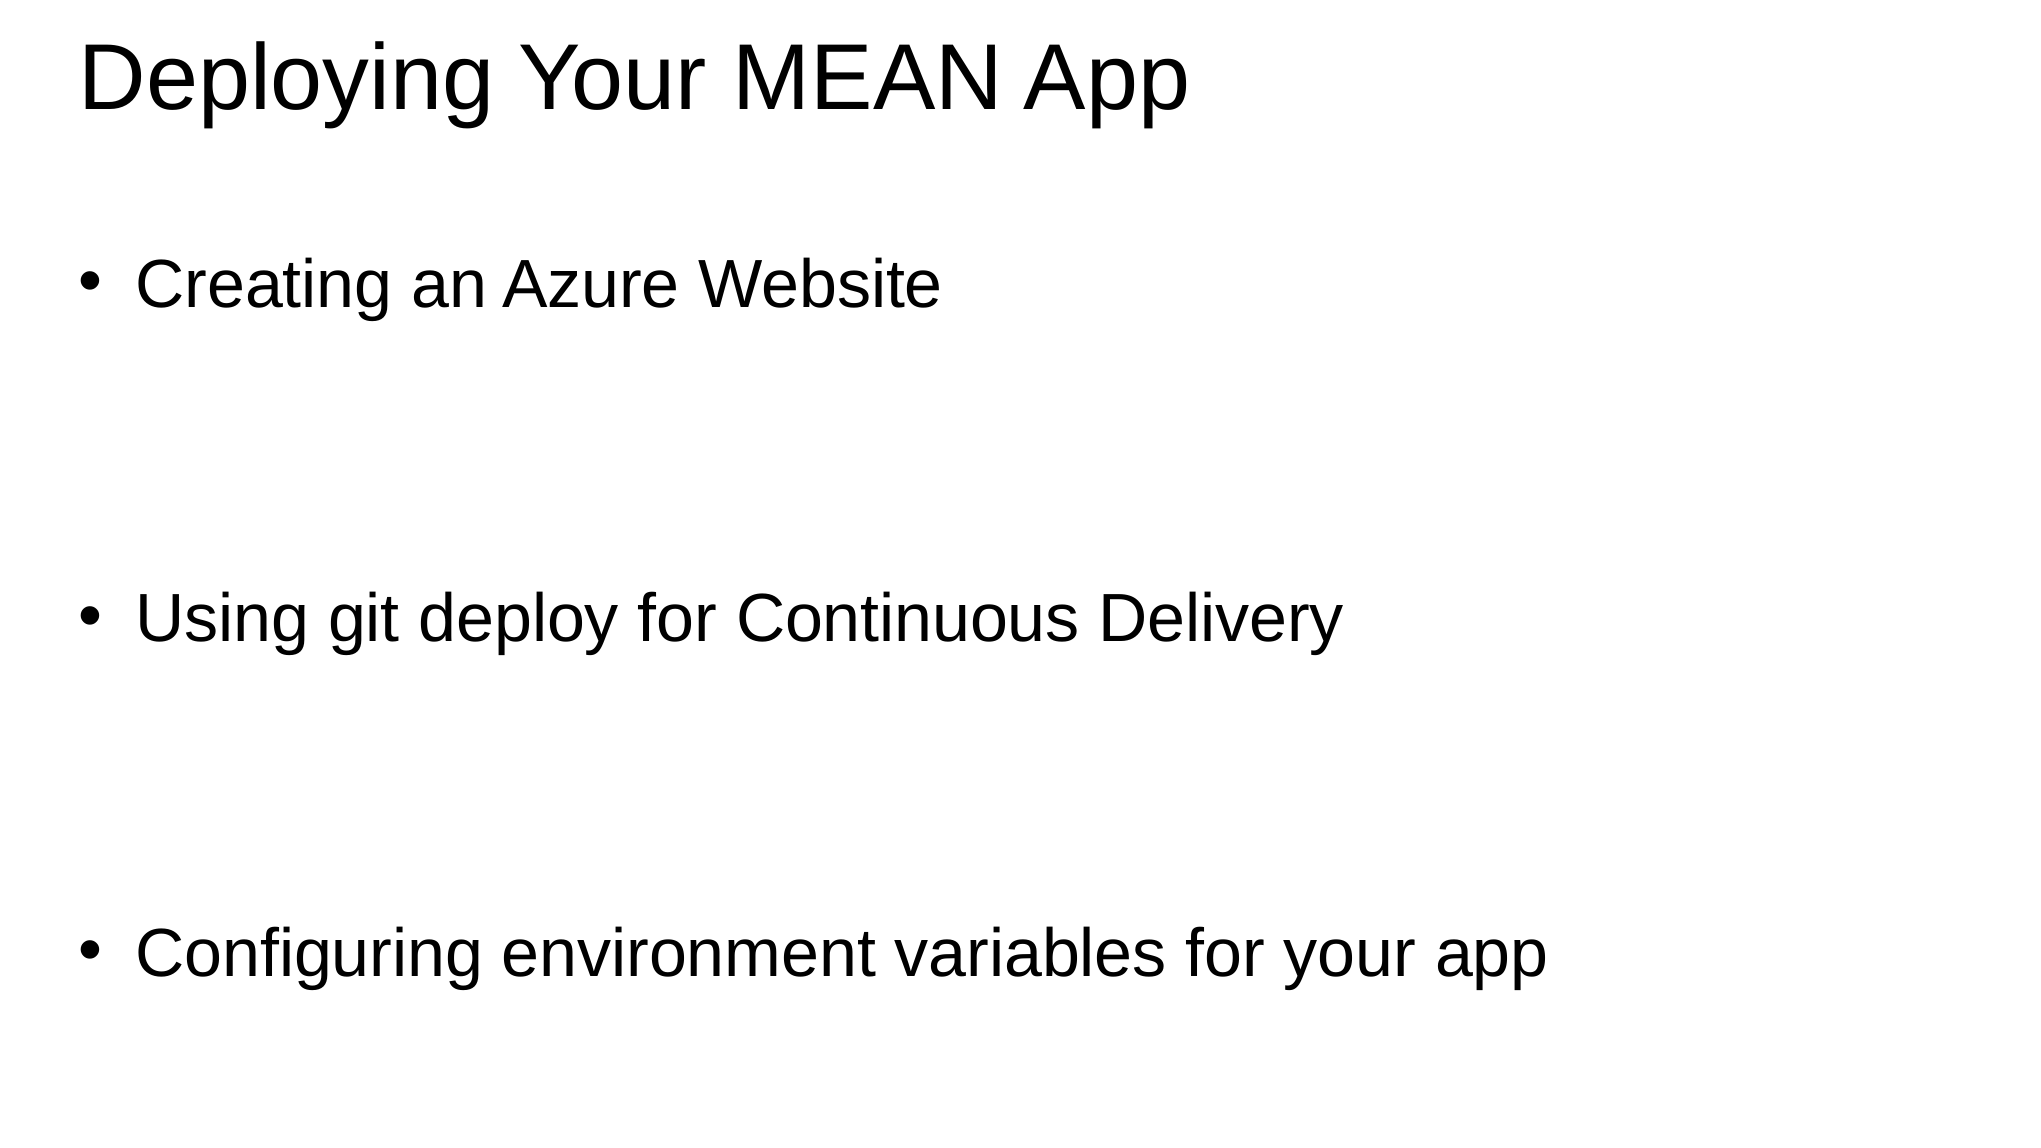

# Deploying Your MEAN App
Creating an Azure Website

Using git deploy for Continuous Delivery

Configuring environment variables for your app